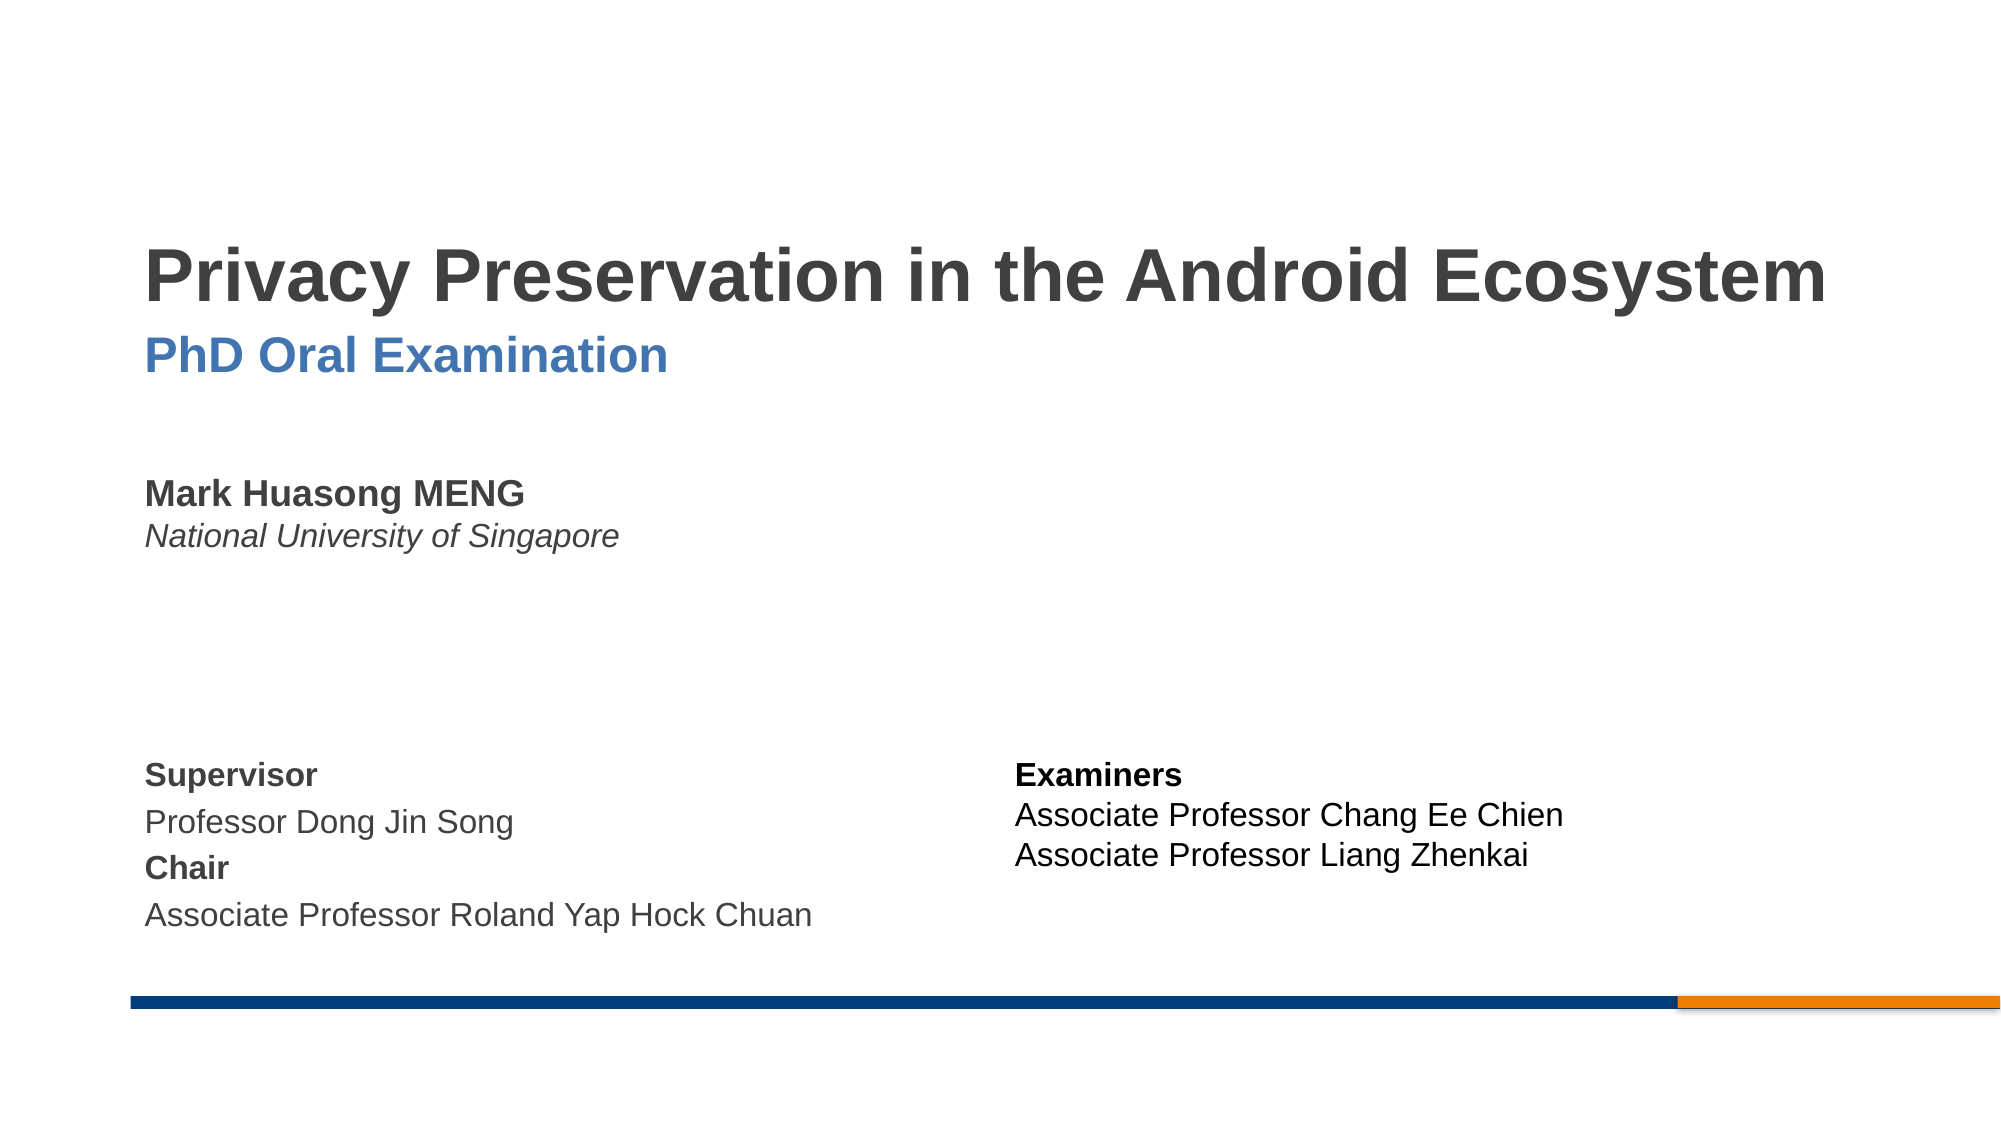

# Privacy Preservation in the Android Ecosystem
PhD Oral Examination
Mark Huasong MENG
National University of Singapore
Supervisor
Professor Dong Jin Song
Chair
Associate Professor Roland Yap Hock Chuan
Examiners
Associate Professor Chang Ee Chien
Associate Professor Liang Zhenkai